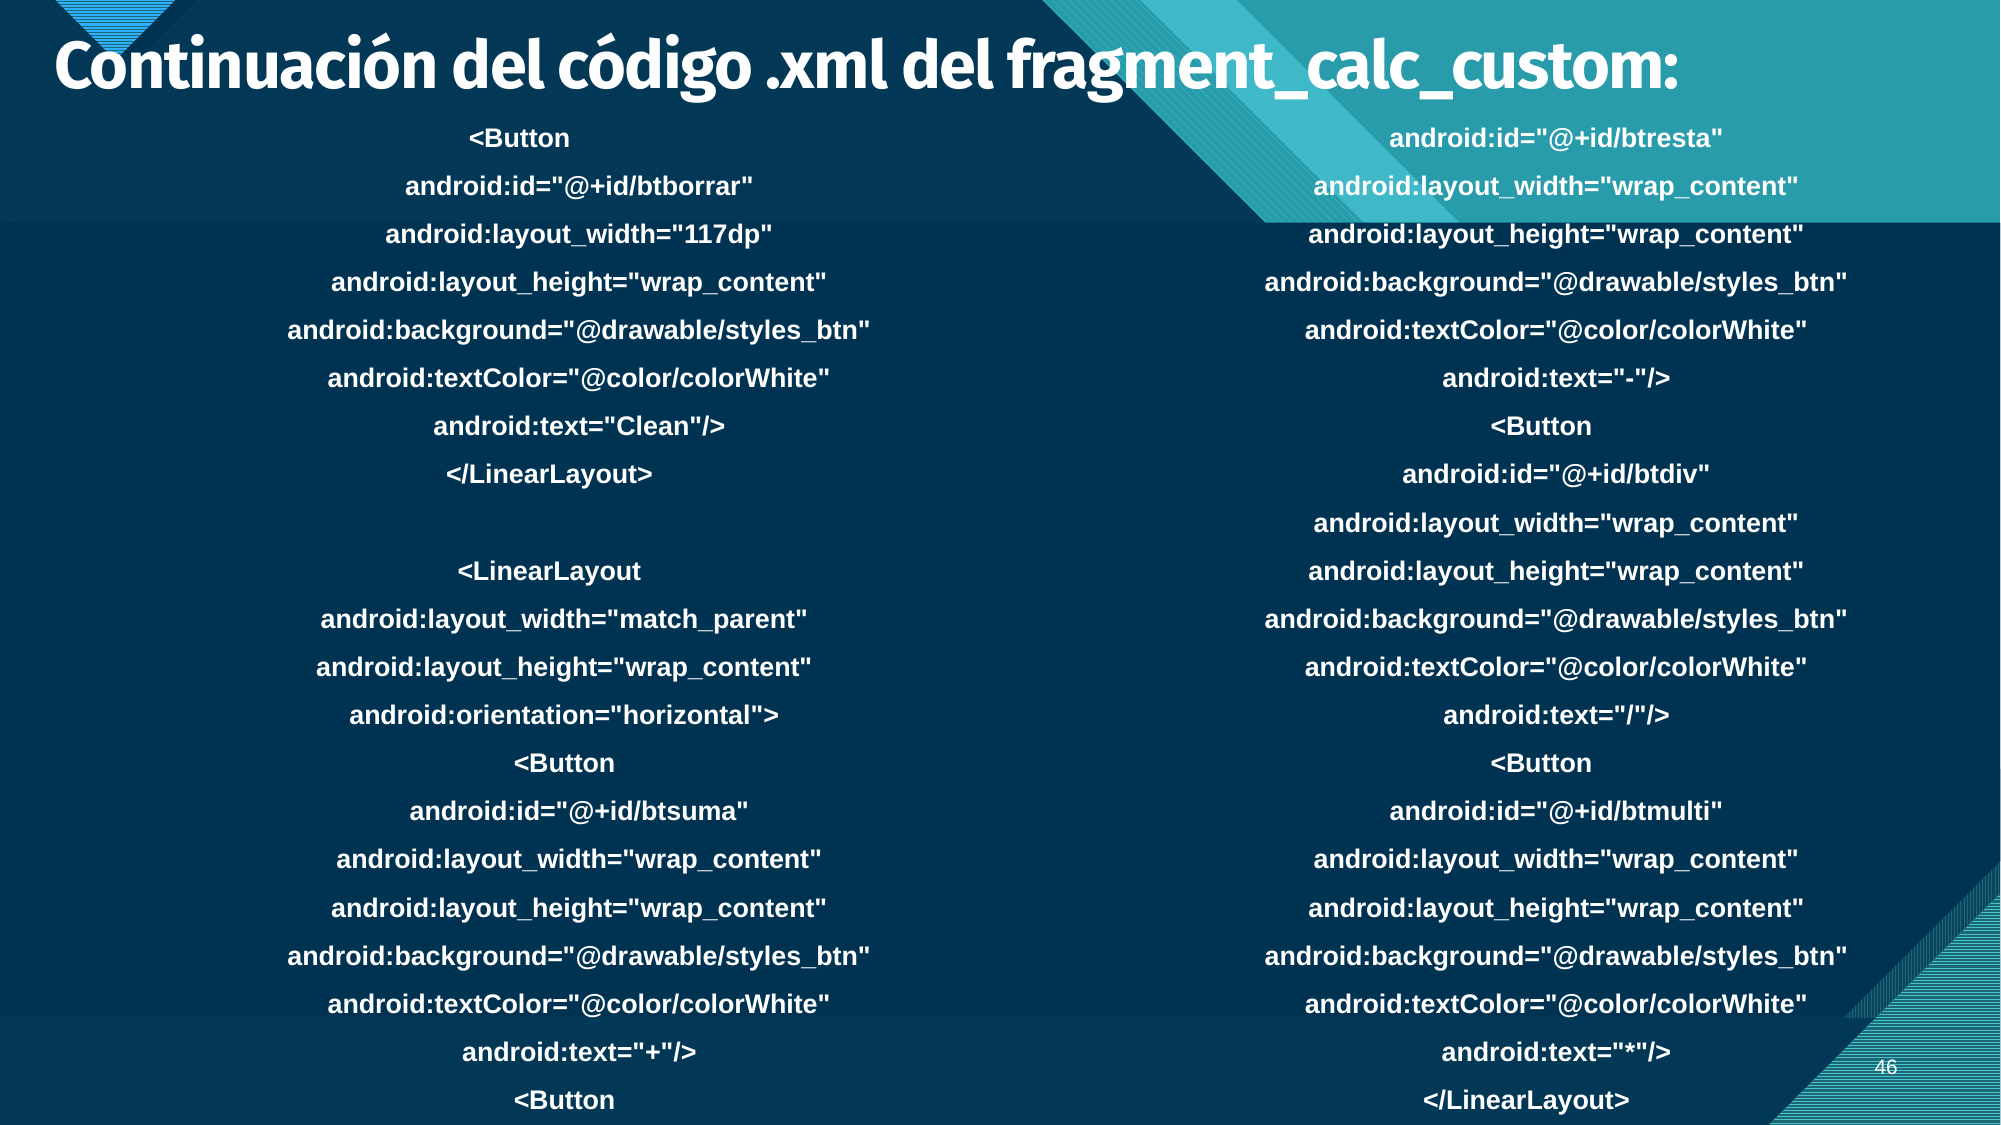

# Continuación del código .xml del fragment_calc_custom:
<Button
                android:id="@+id/btborrar"
                android:layout_width="117dp"
                android:layout_height="wrap_content"
                android:background="@drawable/styles_btn"
                android:textColor="@color/colorWhite"
                android:text="Clean"/>
        </LinearLayout>

        <LinearLayout
            android:layout_width="match_parent"
            android:layout_height="wrap_content"
            android:orientation="horizontal">
            <Button
                android:id="@+id/btsuma"
                android:layout_width="wrap_content"
                android:layout_height="wrap_content"
                android:background="@drawable/styles_btn"
                android:textColor="@color/colorWhite"
                android:text="+"/>
            <Button
                android:id="@+id/btresta"
                android:layout_width="wrap_content"
                android:layout_height="wrap_content"
                android:background="@drawable/styles_btn"
                android:textColor="@color/colorWhite"
                android:text="-"/>
            <Button
                android:id="@+id/btdiv"
                android:layout_width="wrap_content"
                android:layout_height="wrap_content"
                android:background="@drawable/styles_btn"
                android:textColor="@color/colorWhite"
                android:text="/"/>
            <Button
                android:id="@+id/btmulti"
                android:layout_width="wrap_content"
                android:layout_height="wrap_content"
                android:background="@drawable/styles_btn"
                android:textColor="@color/colorWhite"
                android:text="*"/>
        </LinearLayout>
46